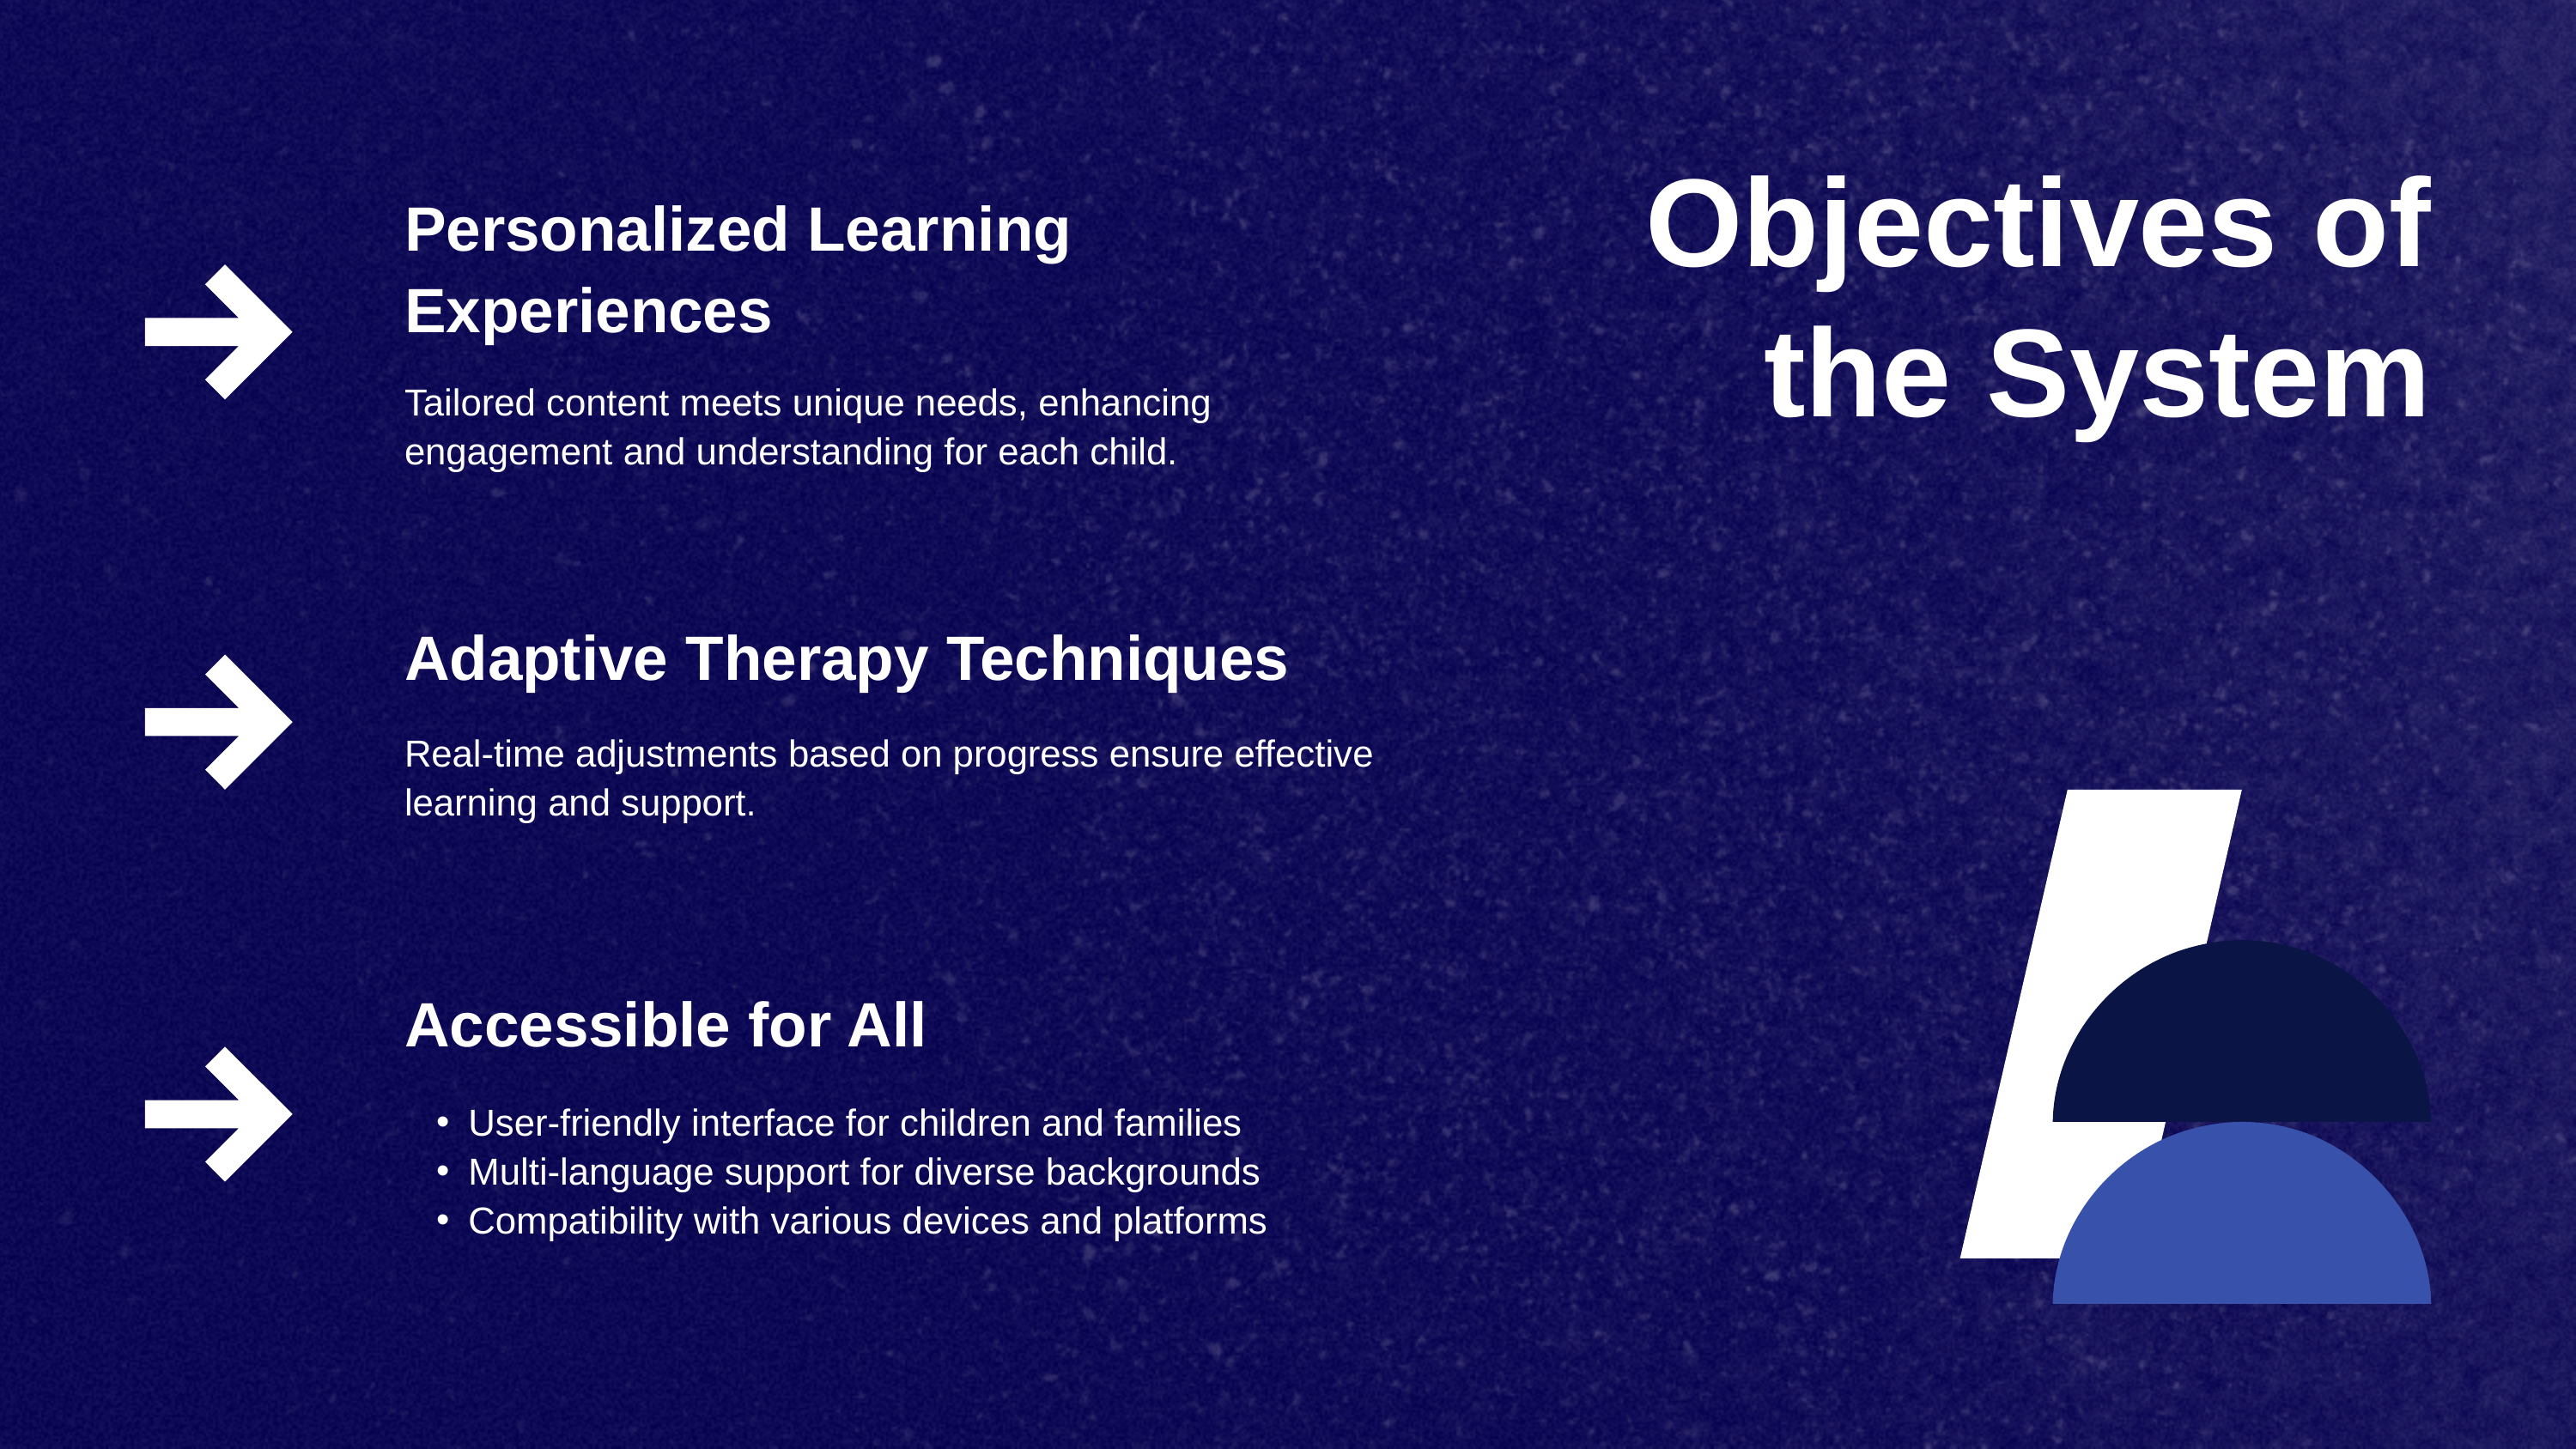

Objectives of the System
Personalized Learning Experiences
Tailored content meets unique needs, enhancing engagement and understanding for each child.

Adaptive Therapy Techniques
Real-time adjustments based on progress ensure effective learning and support.

Accessible for All
User-friendly interface for children and families
Multi-language support for diverse backgrounds
Compatibility with various devices and platforms